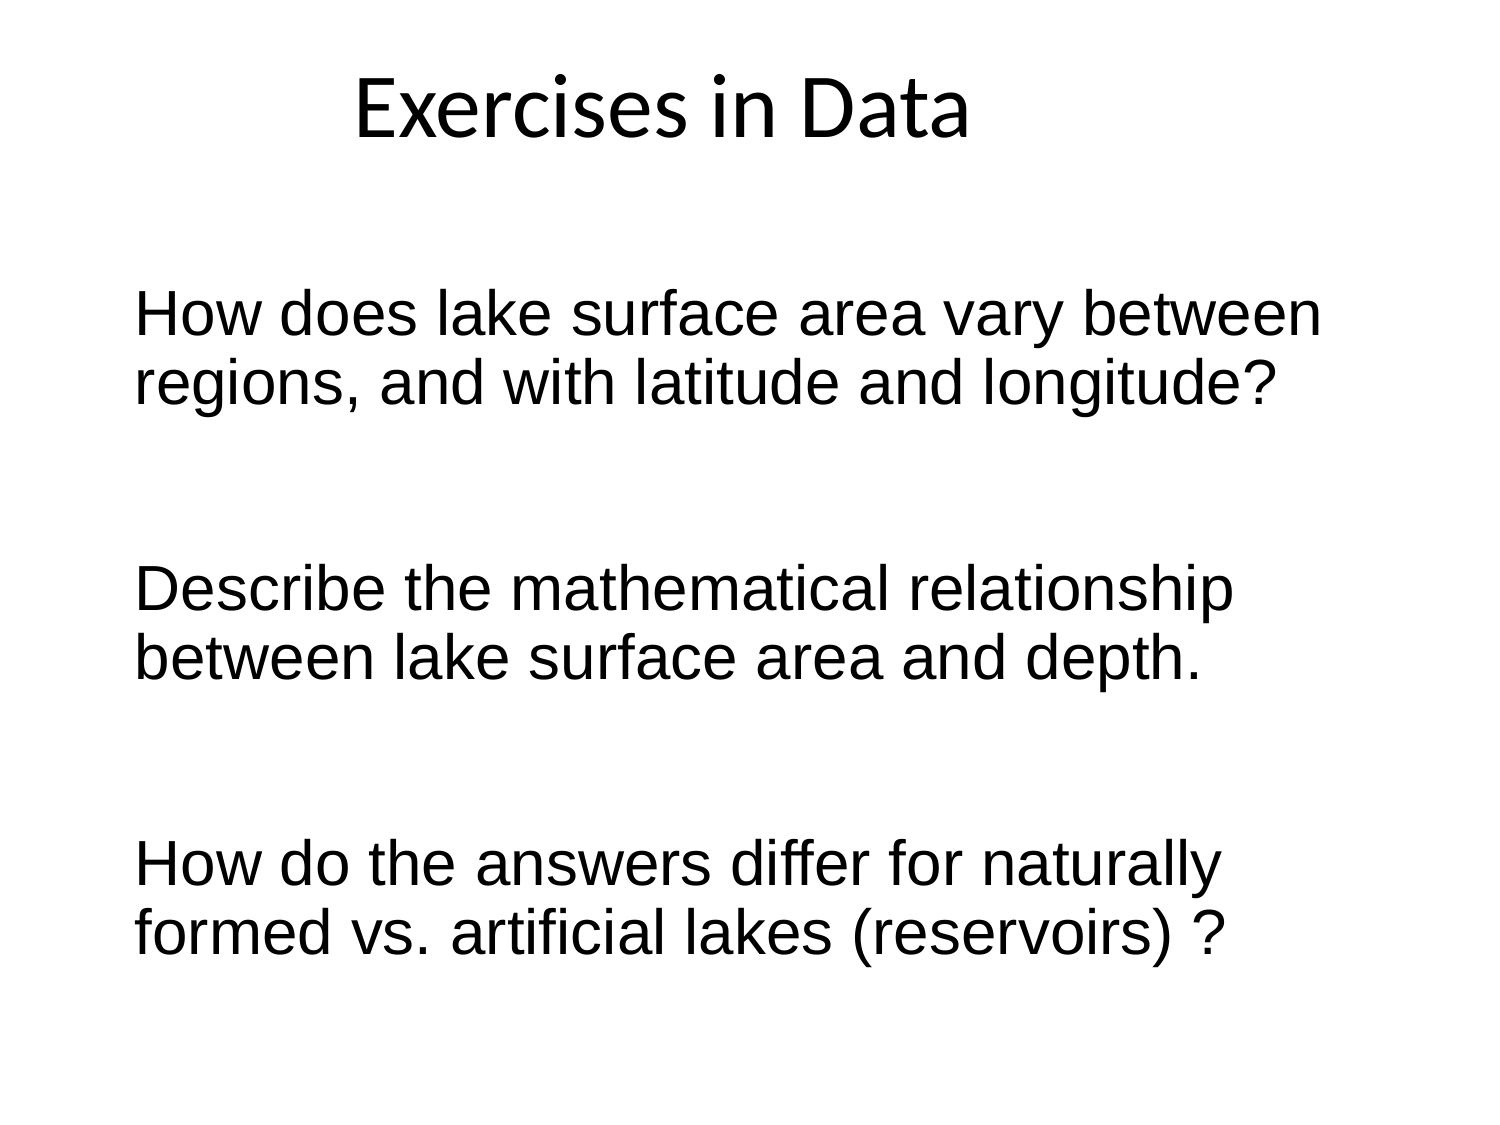

# Exercises in Data
How does lake surface area vary between regions, and with latitude and longitude?

Describe the mathematical relationship between lake surface area and depth.

How do the answers differ for naturally formed vs. artificial lakes (reservoirs) ?